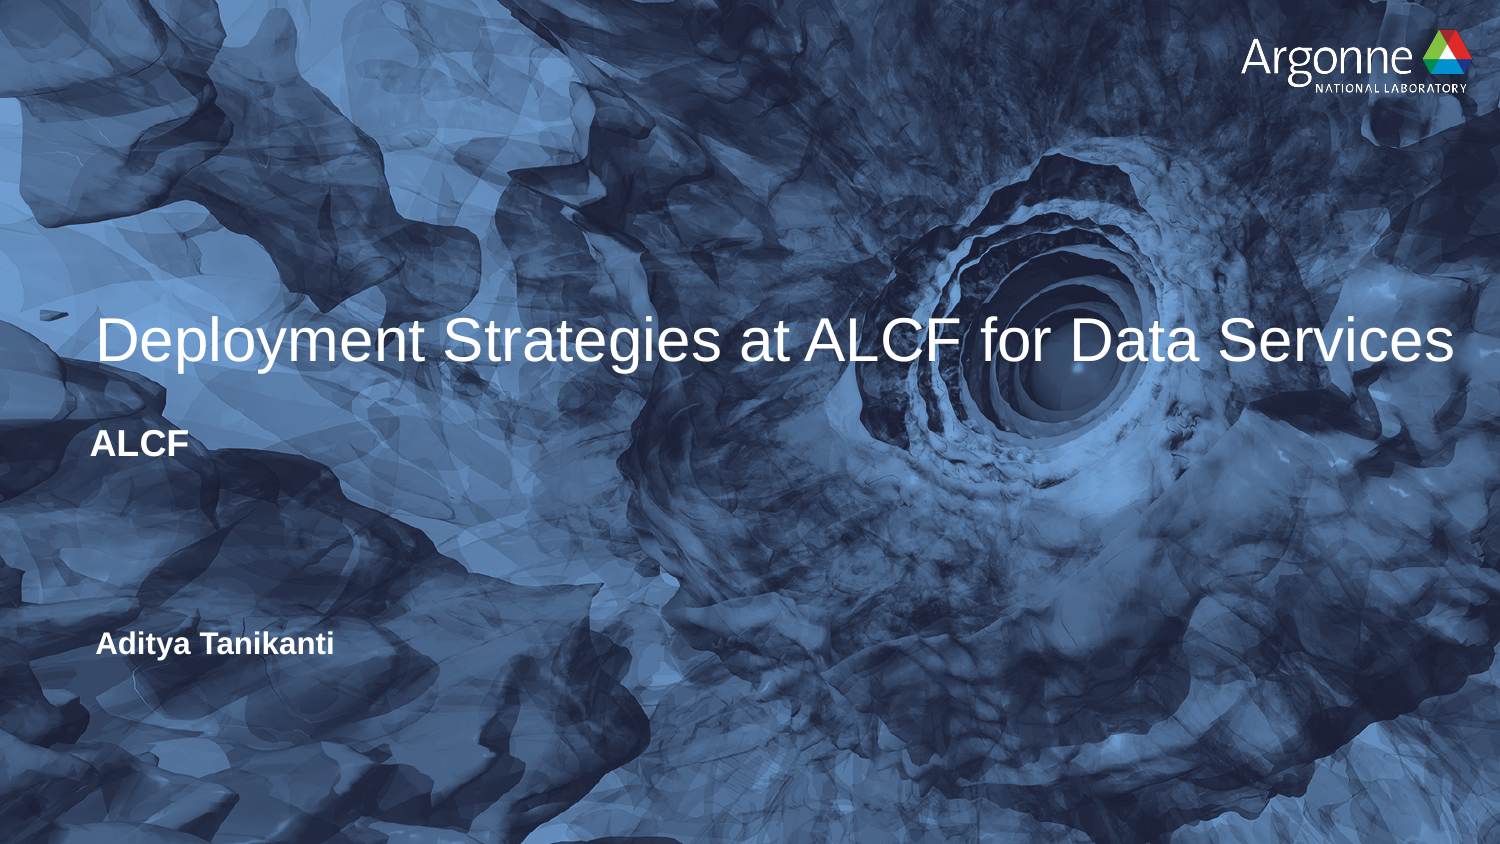

# Deployment Strategies at ALCF for Data Services

ALCF
Aditya Tanikanti